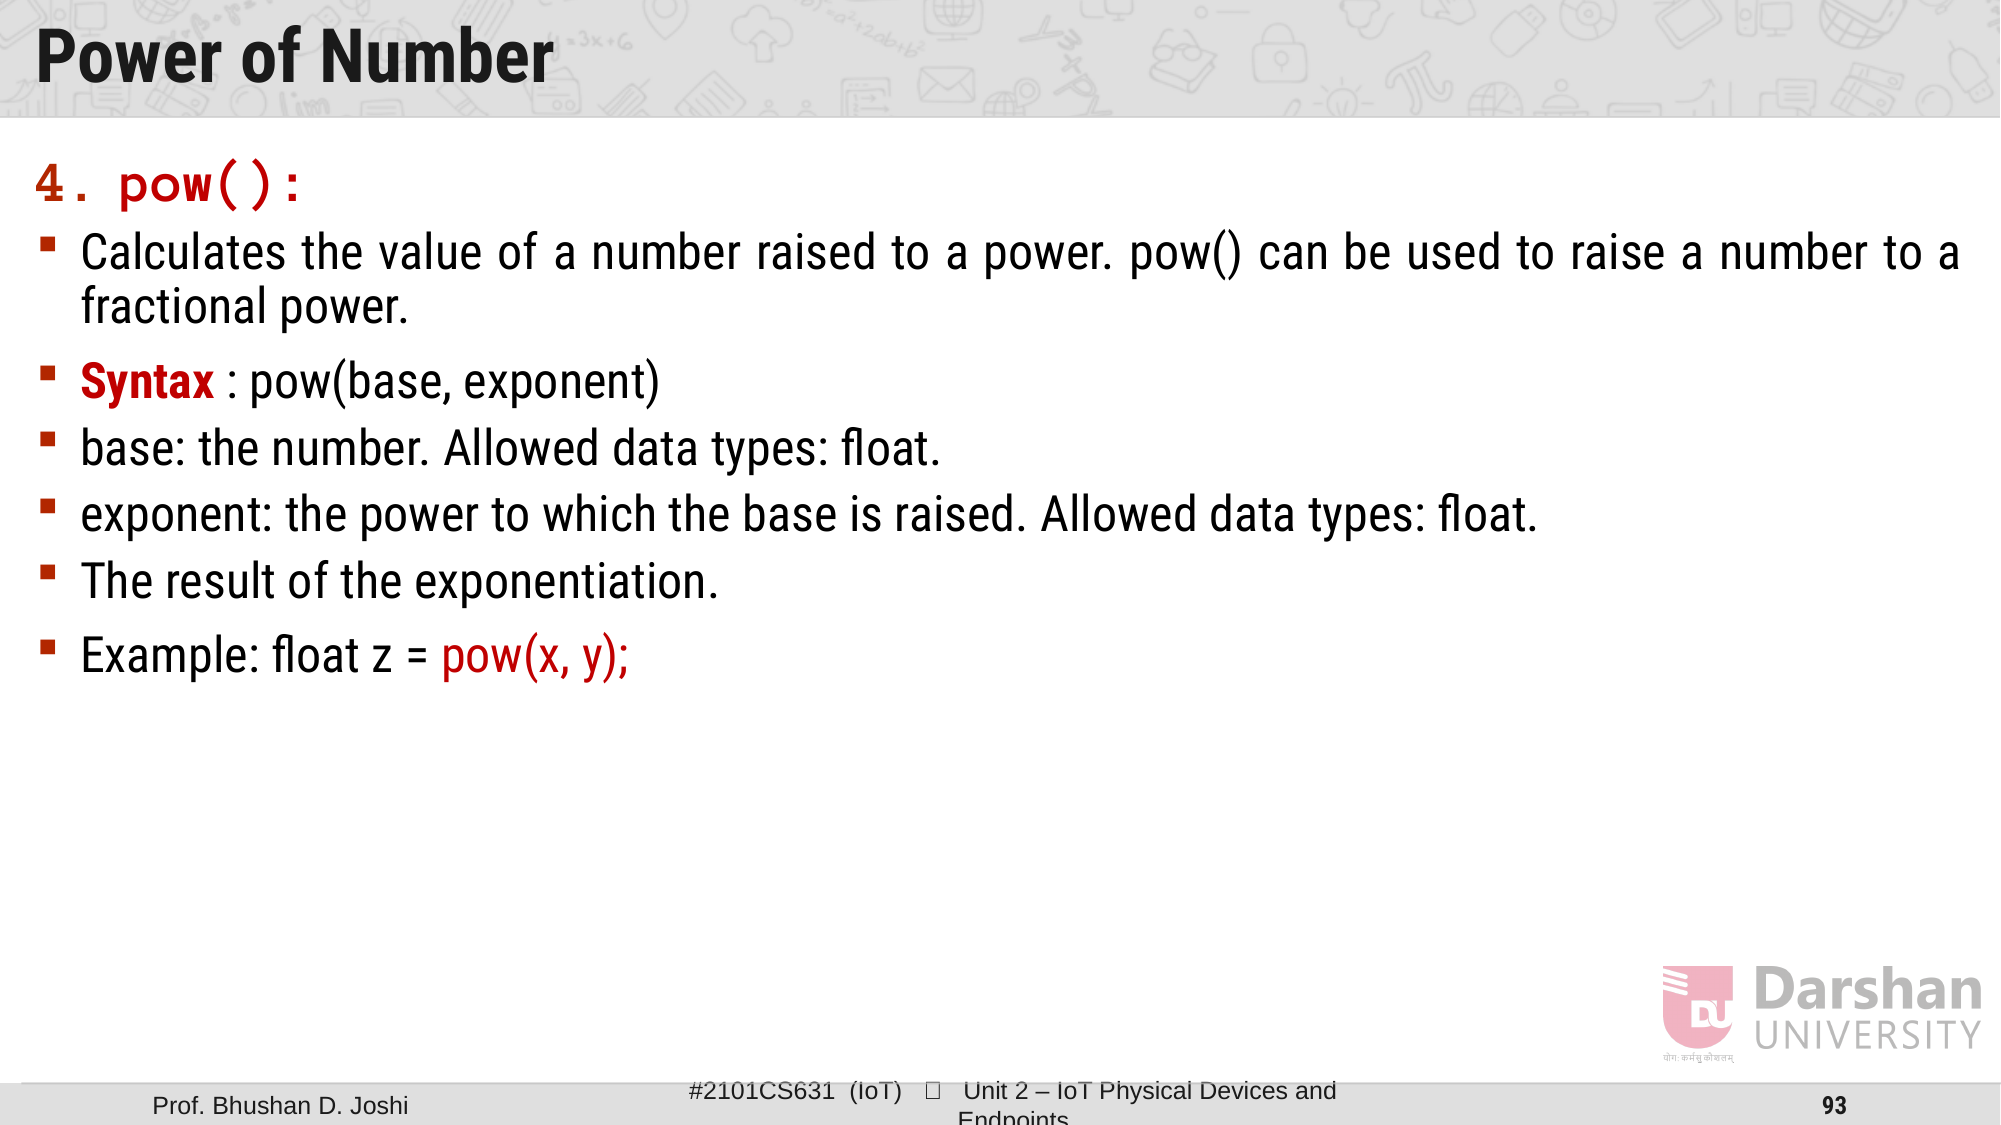

# Power of Number
pow():
Calculates the value of a number raised to a power. pow() can be used to raise a number to a fractional power.
Syntax : pow(base, exponent)
base: the number. Allowed data types: float.
exponent: the power to which the base is raised. Allowed data types: float.
The result of the exponentiation.
Example: float z = pow(x, y);